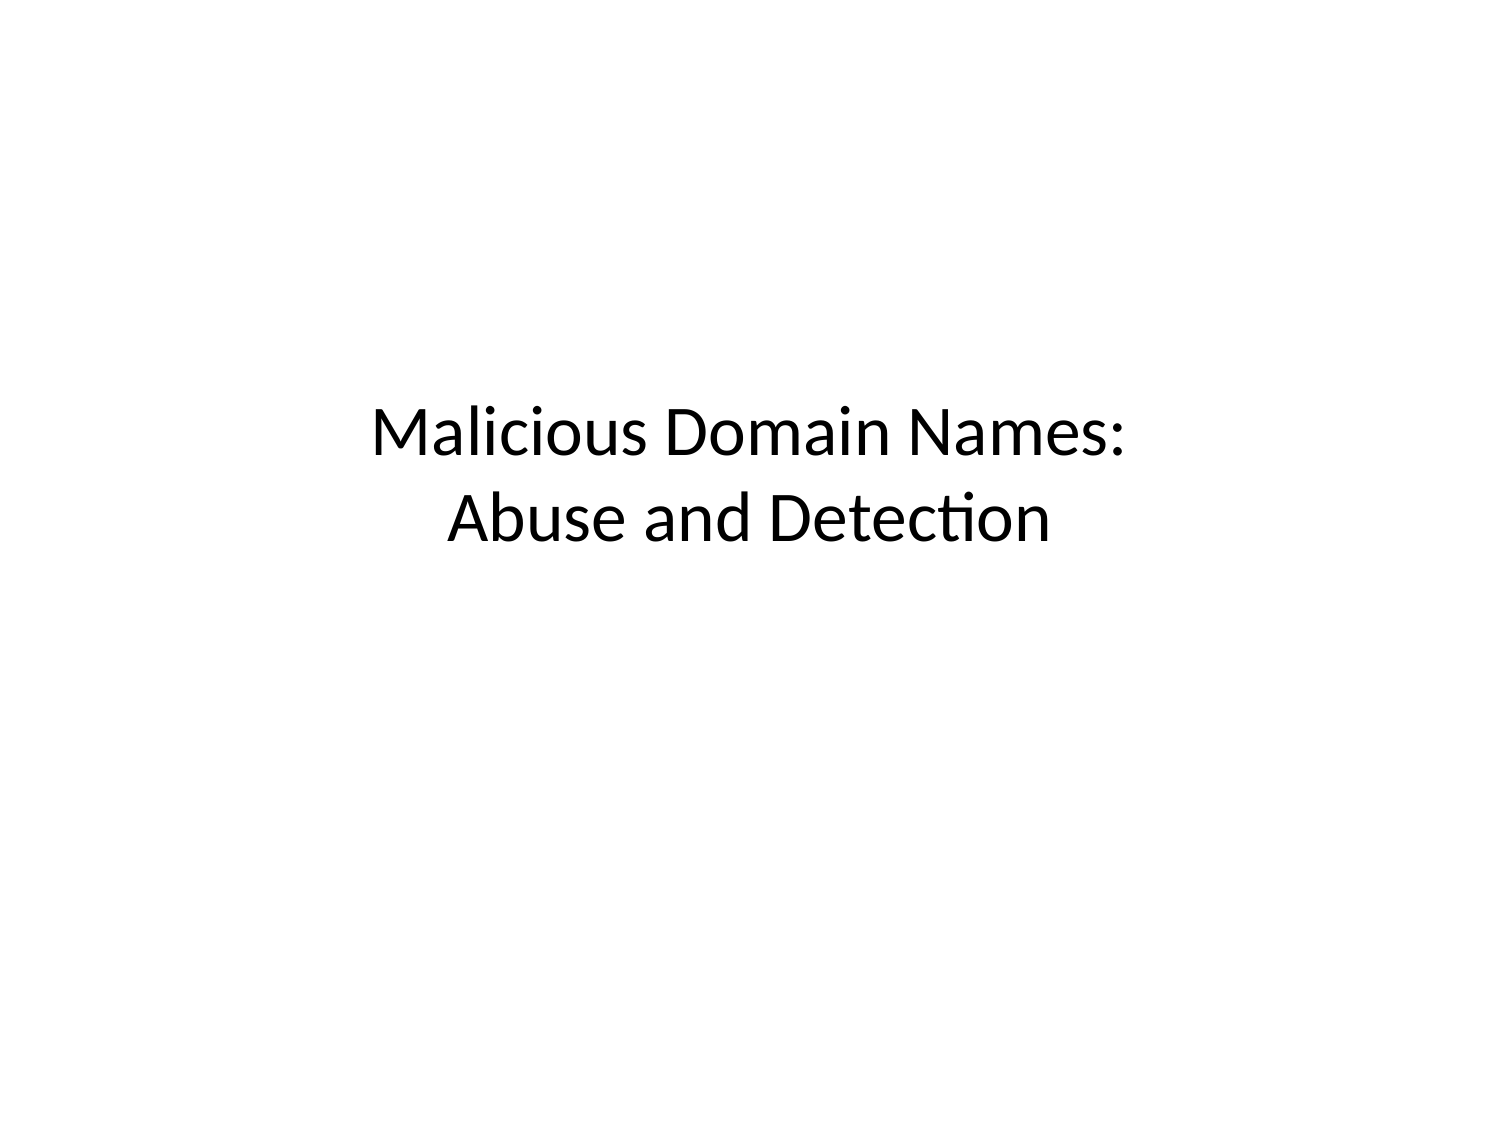

# Malicious Domain Names: Abuse and Detection